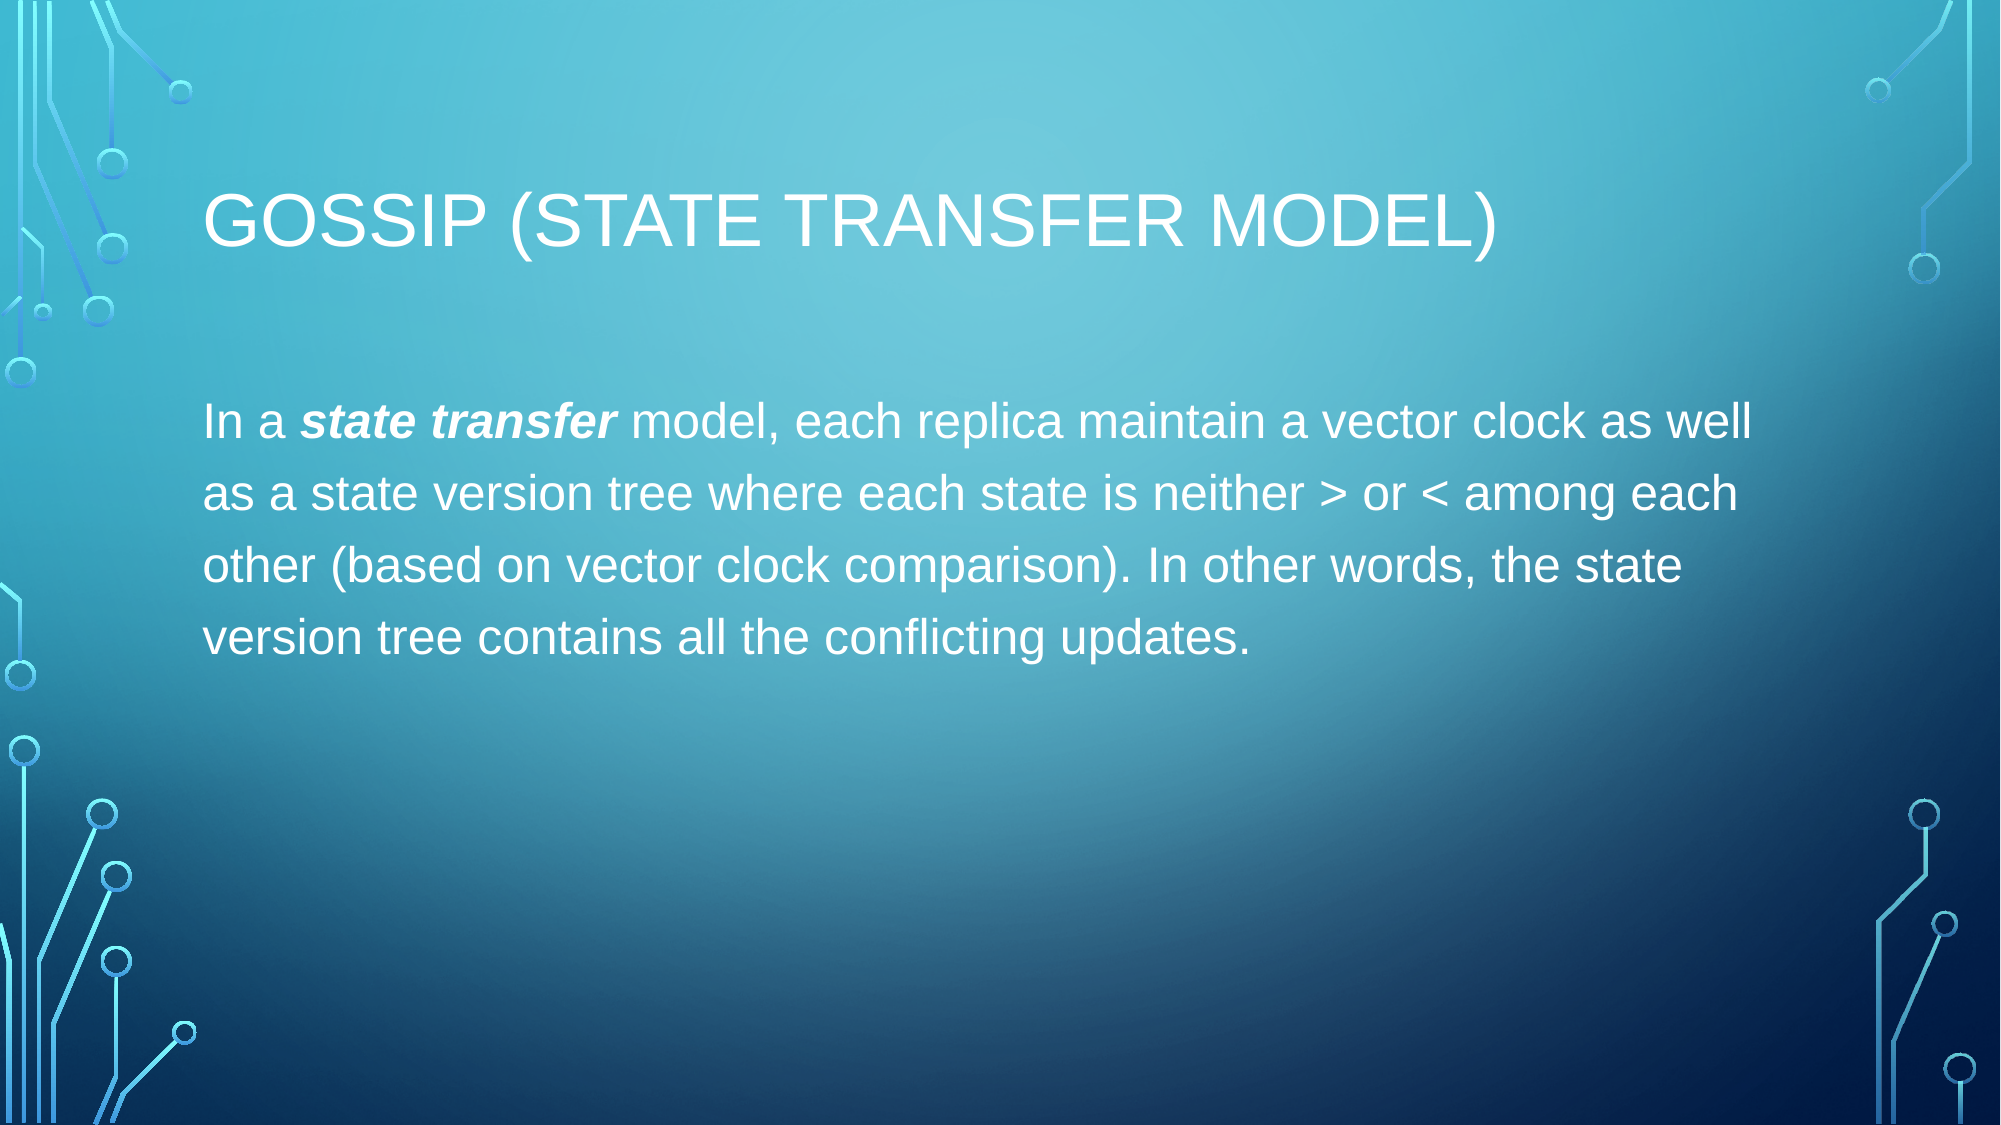

# Gossip (State Transfer Model)
In a state transfer model, each replica maintain a vector clock as well as a state version tree where each state is neither > or < among each other (based on vector clock comparison). In other words, the state version tree contains all the conflicting updates.